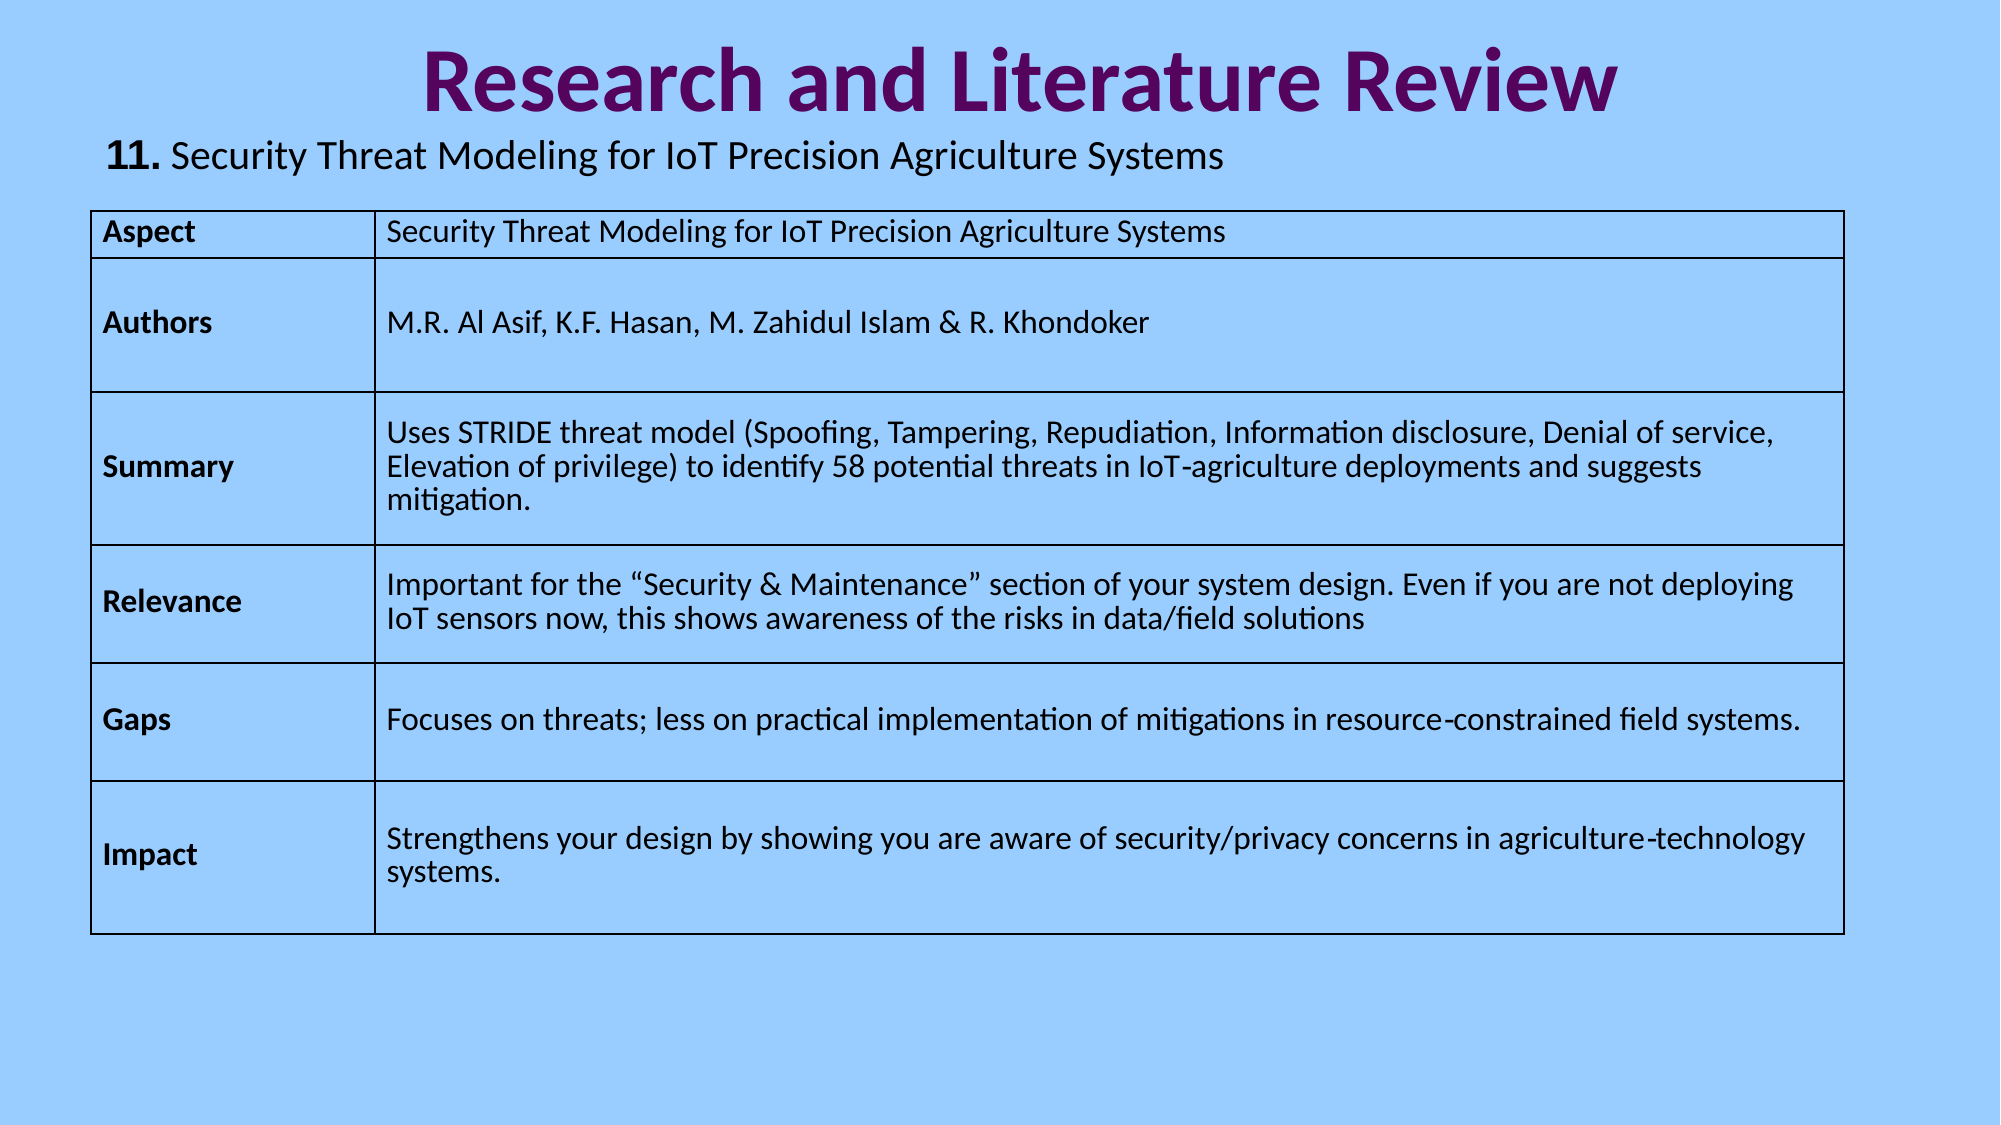

# Research and Literature Review
11. Security Threat Modeling for IoT Precision Agriculture Systems

| Aspect | Security Threat Modeling for IoT Precision Agriculture Systems |
| --- | --- |
| Authors | M.R. Al Asif, K.F. Hasan, M. Zahidul Islam & R. Khondoker |
| Summary | Uses STRIDE threat model (Spoofing, Tampering, Repudiation, Information disclosure, Denial of service, Elevation of privilege) to identify 58 potential threats in IoT‐agriculture deployments and suggests mitigation. |
| Relevance | Important for the “Security & Maintenance” section of your system design. Even if you are not deploying IoT sensors now, this shows awareness of the risks in data/field solutions |
| Gaps | Focuses on threats; less on practical implementation of mitigations in resource‐constrained field systems. |
| Impact | Strengthens your design by showing you are aware of security/privacy concerns in agriculture‐technology systems. |